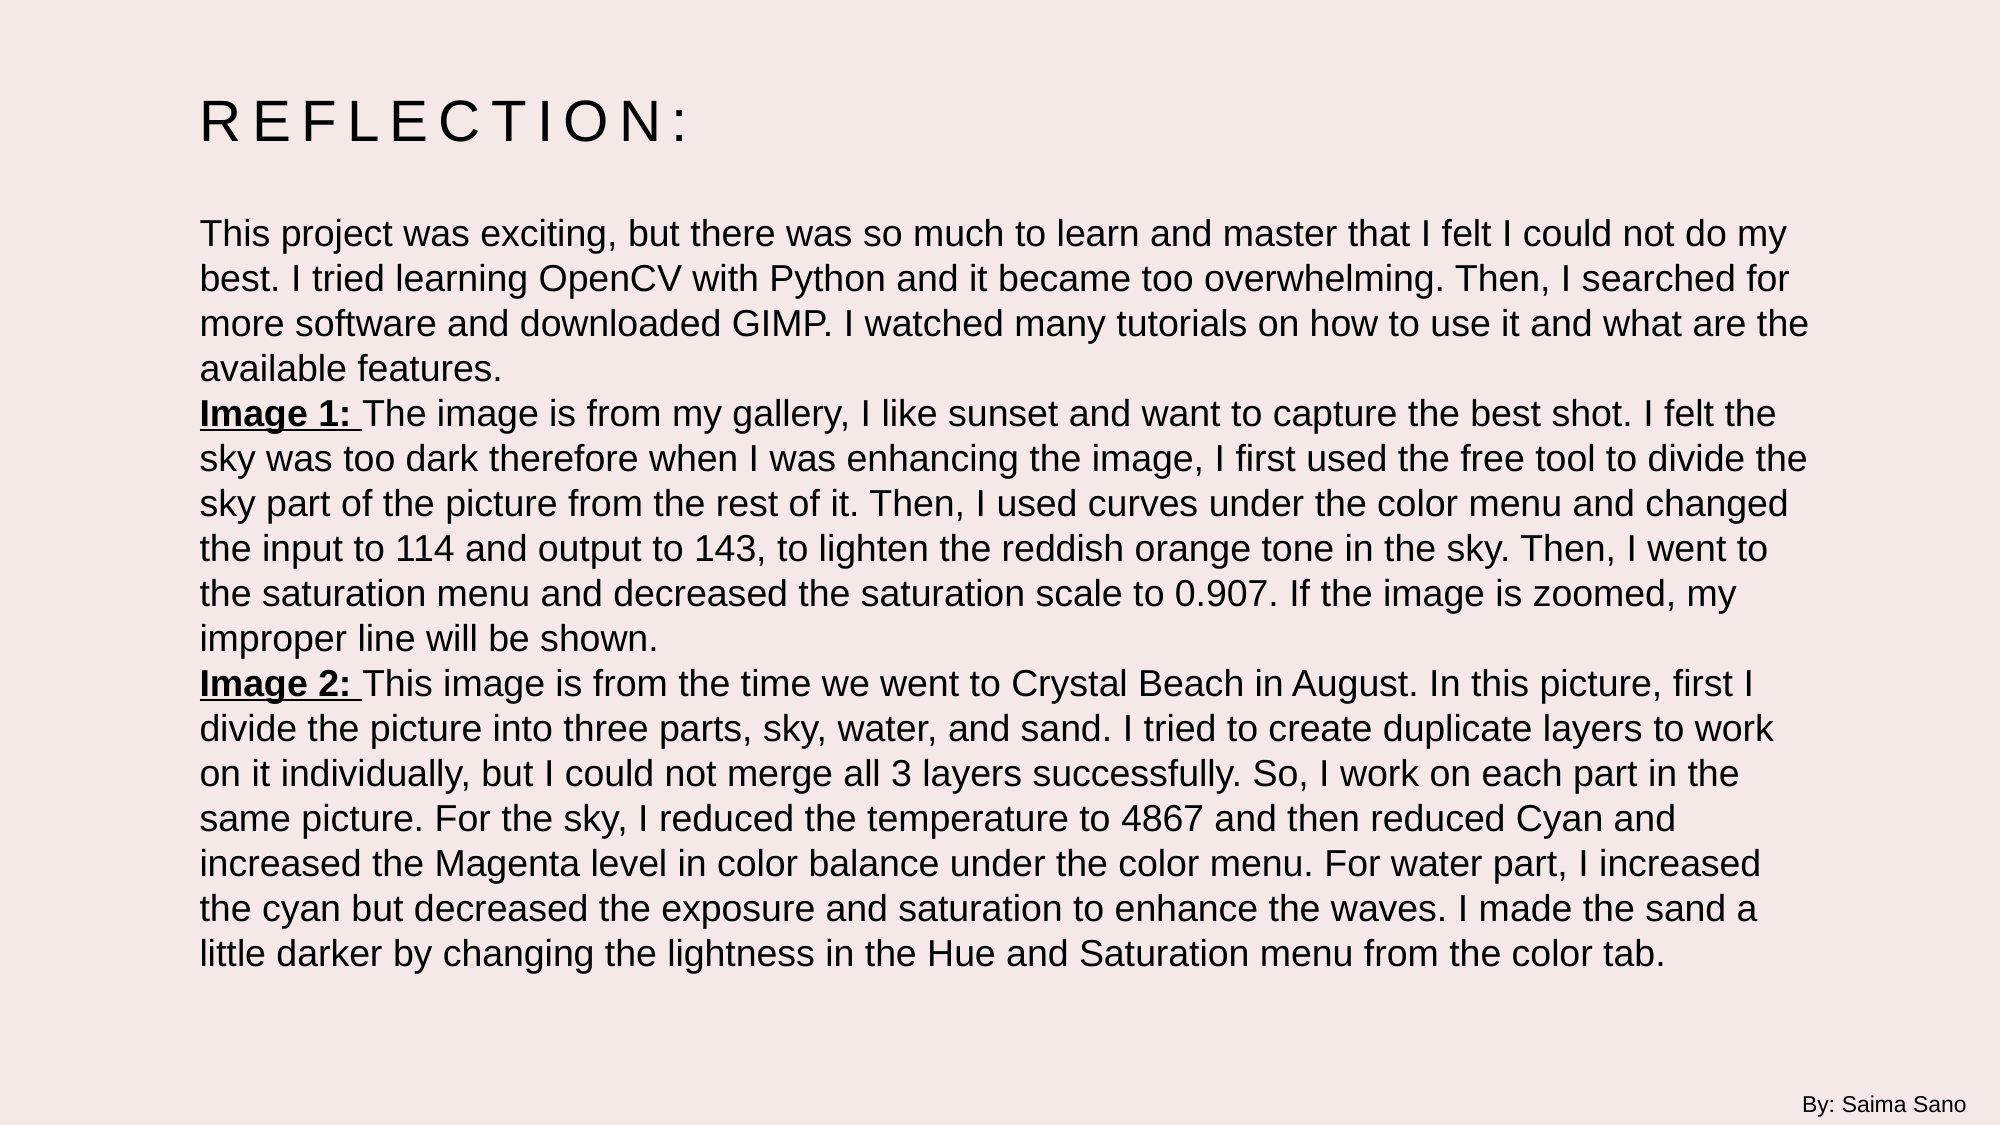

# Reflection:
This project was exciting, but there was so much to learn and master that I felt I could not do my best. I tried learning OpenCV with Python and it became too overwhelming. Then, I searched for more software and downloaded GIMP. I watched many tutorials on how to use it and what are the available features.
Image 1: The image is from my gallery, I like sunset and want to capture the best shot. I felt the sky was too dark therefore when I was enhancing the image, I first used the free tool to divide the sky part of the picture from the rest of it. Then, I used curves under the color menu and changed the input to 114 and output to 143, to lighten the reddish orange tone in the sky. Then, I went to the saturation menu and decreased the saturation scale to 0.907. If the image is zoomed, my improper line will be shown.
Image 2: This image is from the time we went to Crystal Beach in August. In this picture, first I divide the picture into three parts, sky, water, and sand. I tried to create duplicate layers to work on it individually, but I could not merge all 3 layers successfully. So, I work on each part in the same picture. For the sky, I reduced the temperature to 4867 and then reduced Cyan and increased the Magenta level in color balance under the color menu. For water part, I increased the cyan but decreased the exposure and saturation to enhance the waves. I made the sand a little darker by changing the lightness in the Hue and Saturation menu from the color tab.

By: Saima Sano